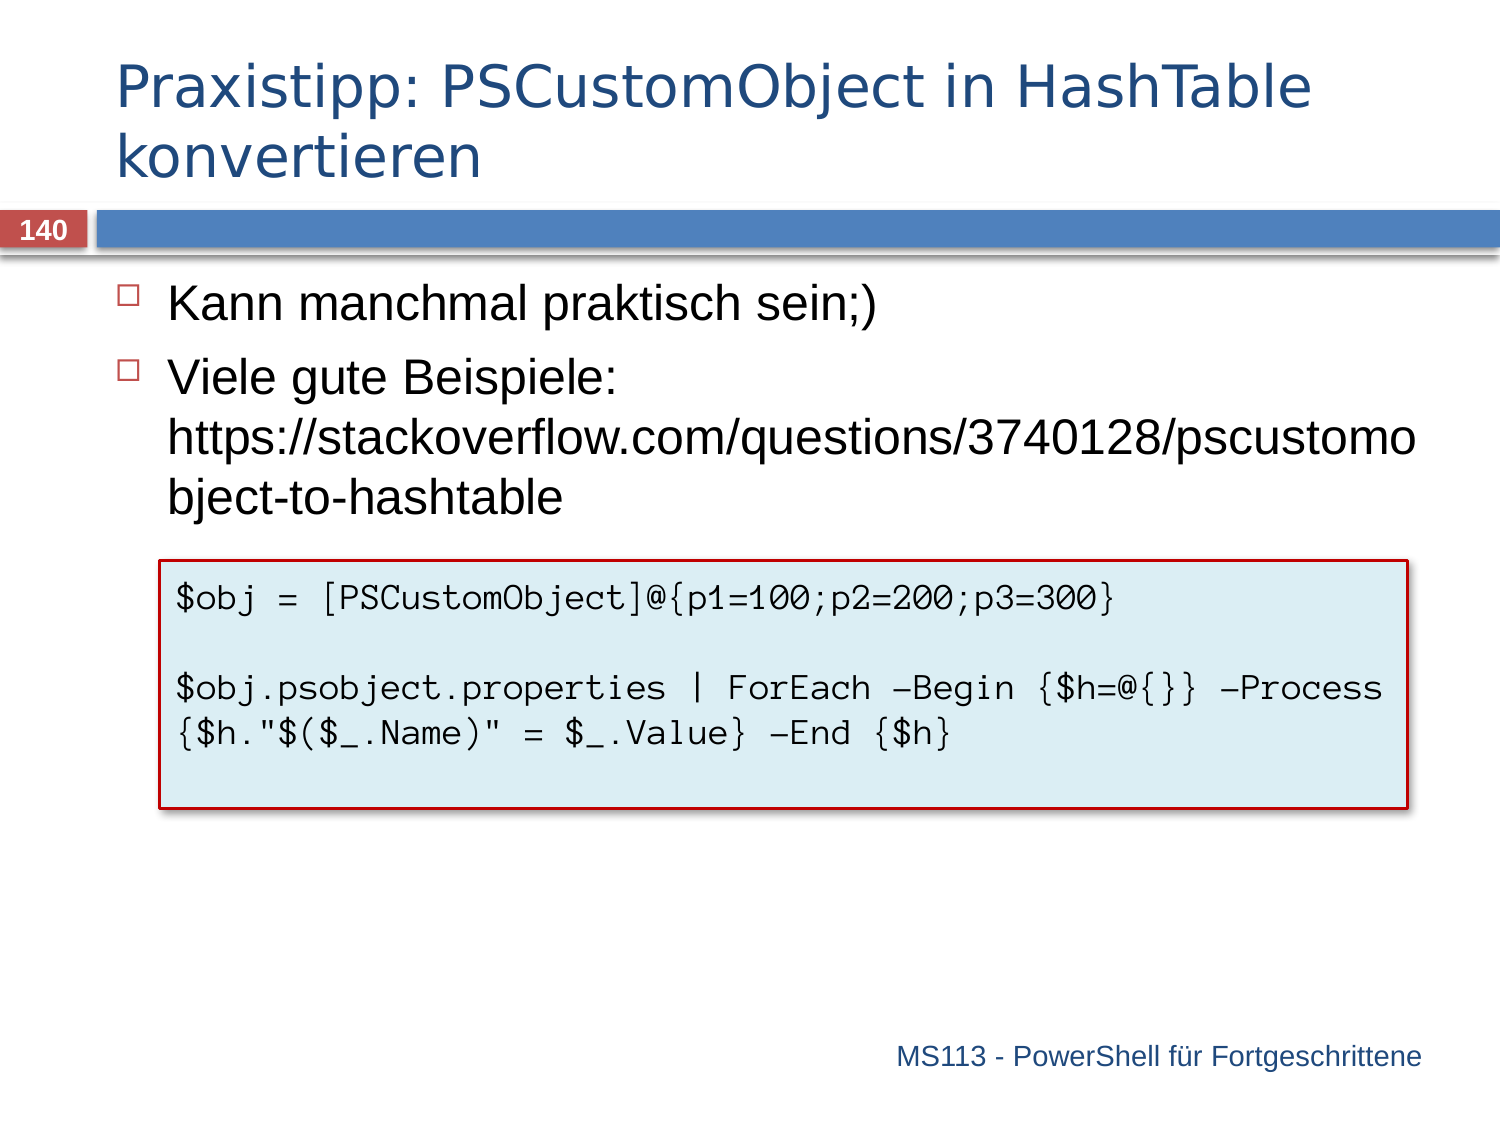

# Praxistipp: PSCustomObject in HashTable konvertieren
140
Kann manchmal praktisch sein;)
Viele gute Beispiele: https://stackoverflow.com/questions/3740128/pscustomobject-to-hashtable

$obj = [PSCustomObject]@{p1=100;p2=200;p3=300}
$obj.psobject.properties | ForEach -Begin {$h=@{}} -Process {$h."$($_.Name)" = $_.Value} -End {$h}
MS113 - PowerShell für Fortgeschrittene